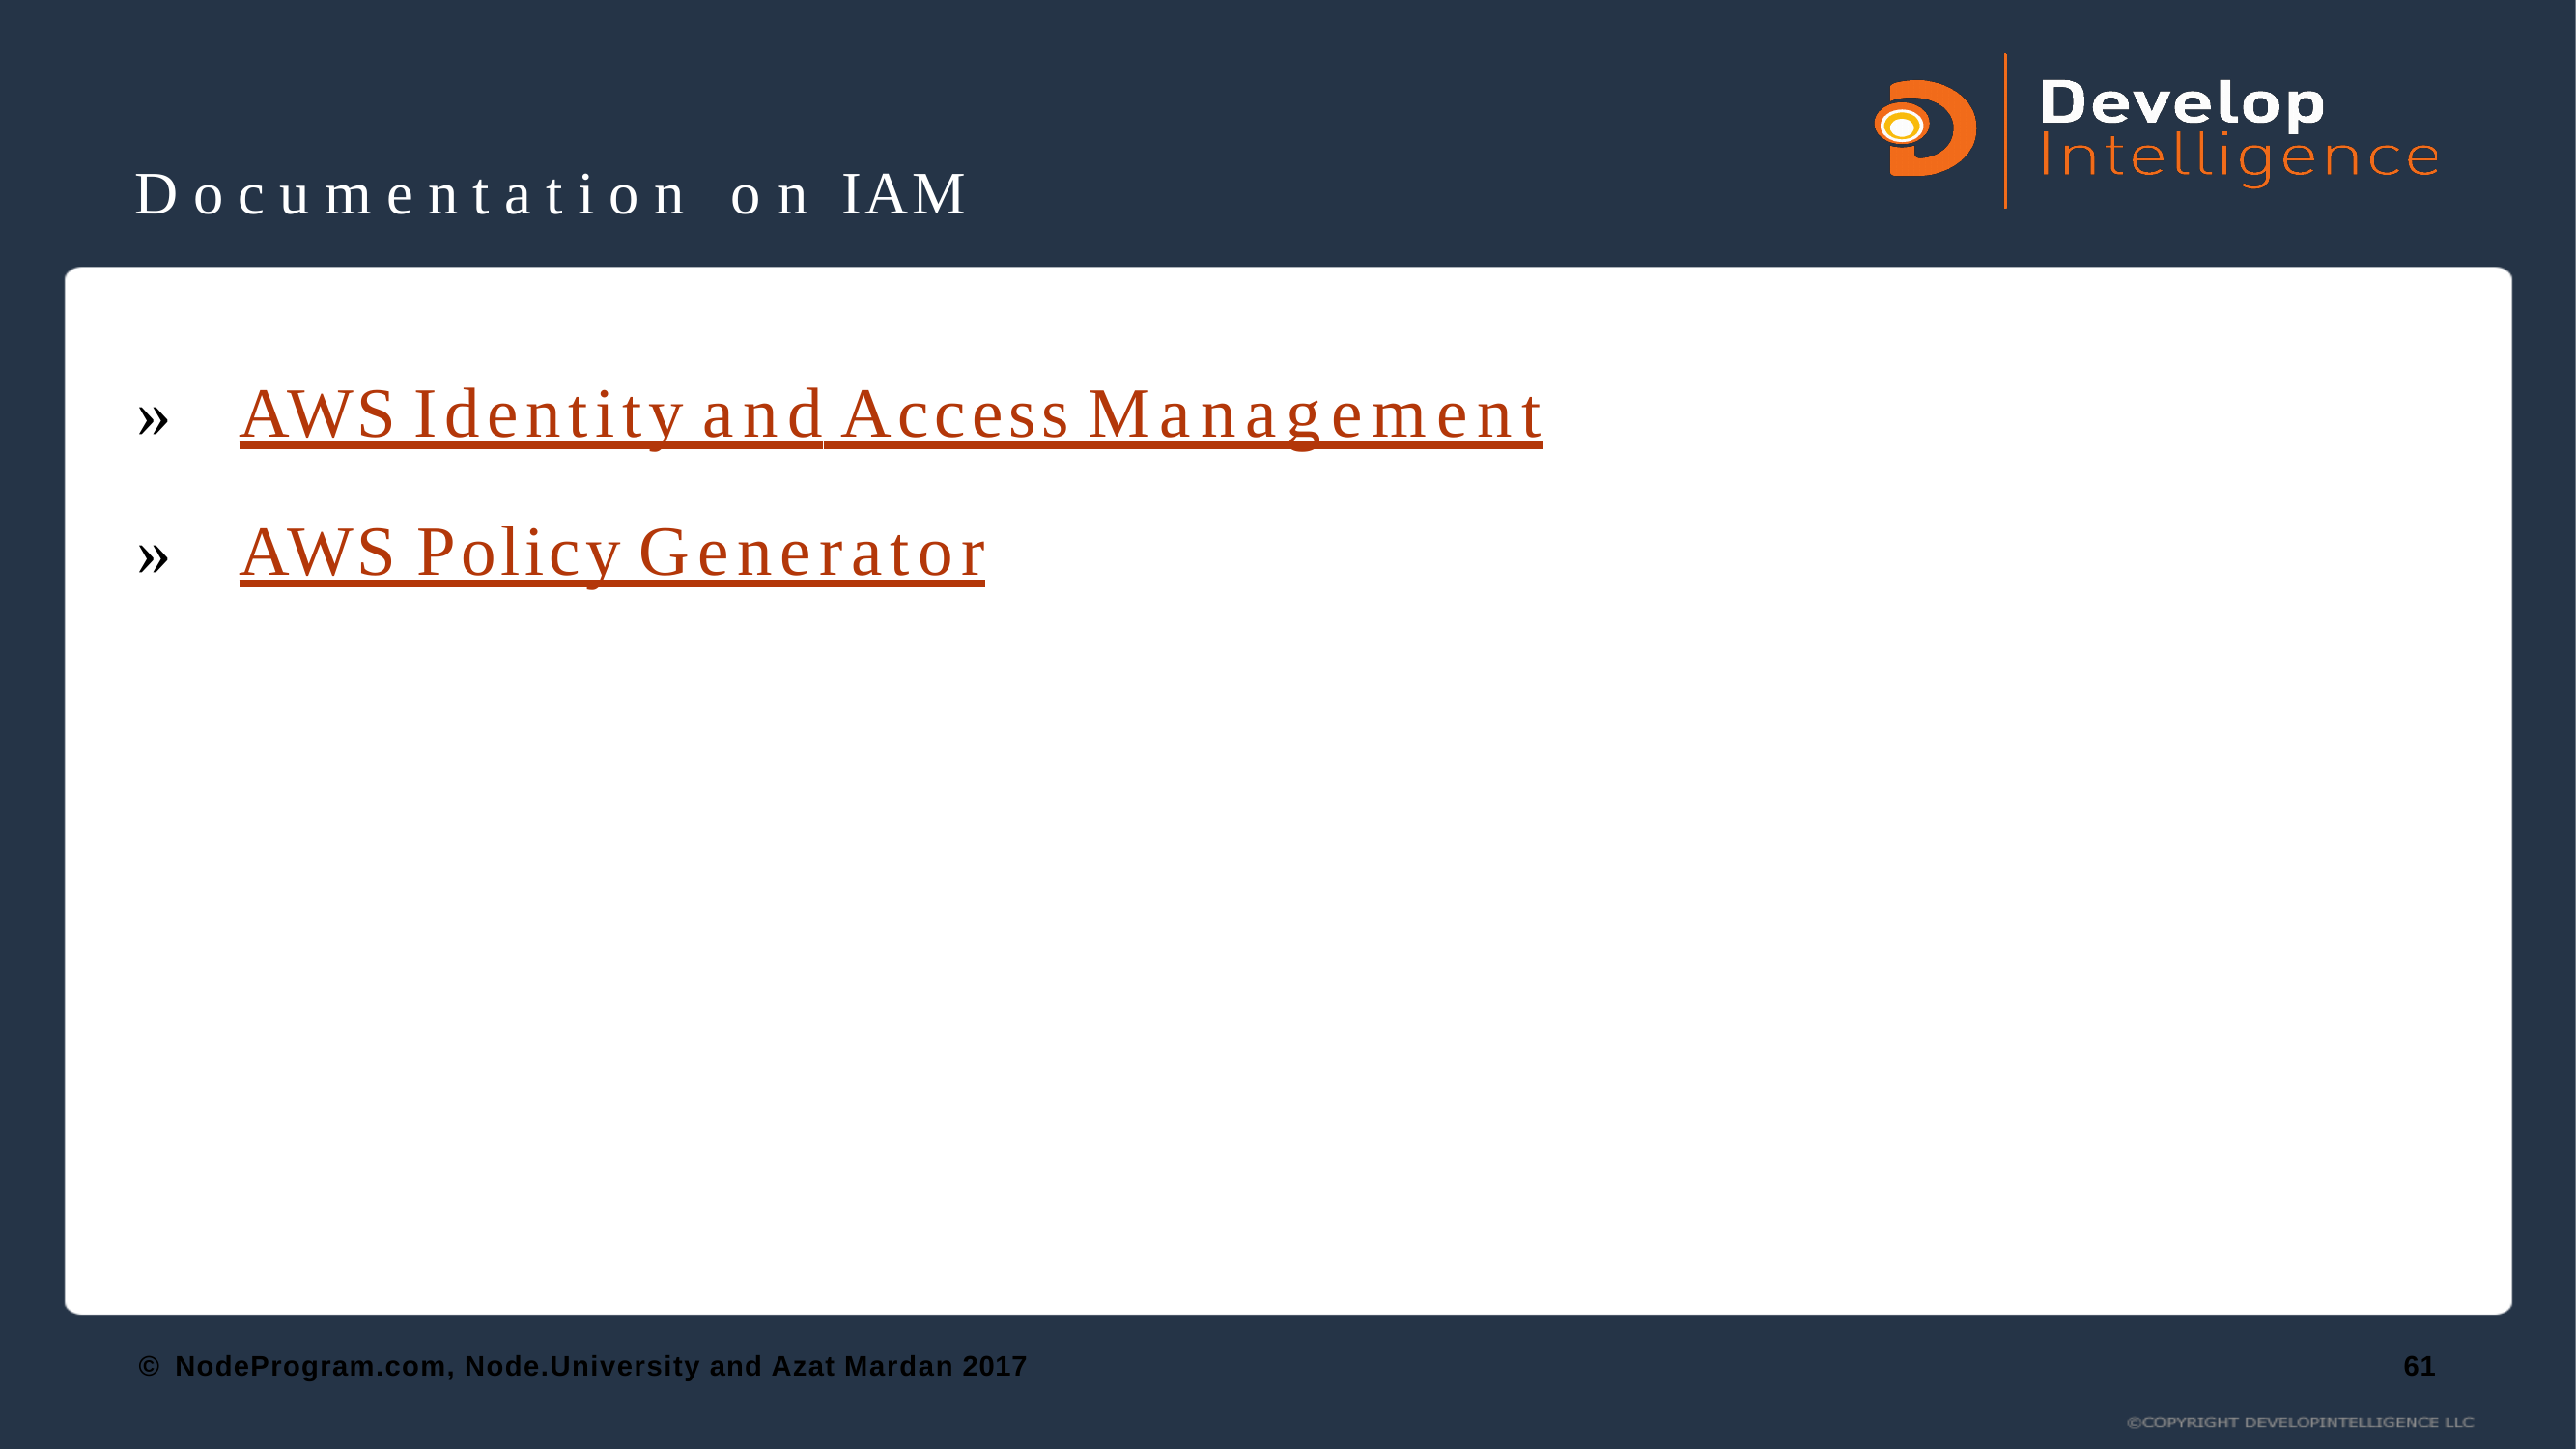

# Documentation on IAM
»	AWS Identity and Access Management
»	AWS Policy Generator
© NodeProgram.com, Node.University and Azat Mardan 2017
61